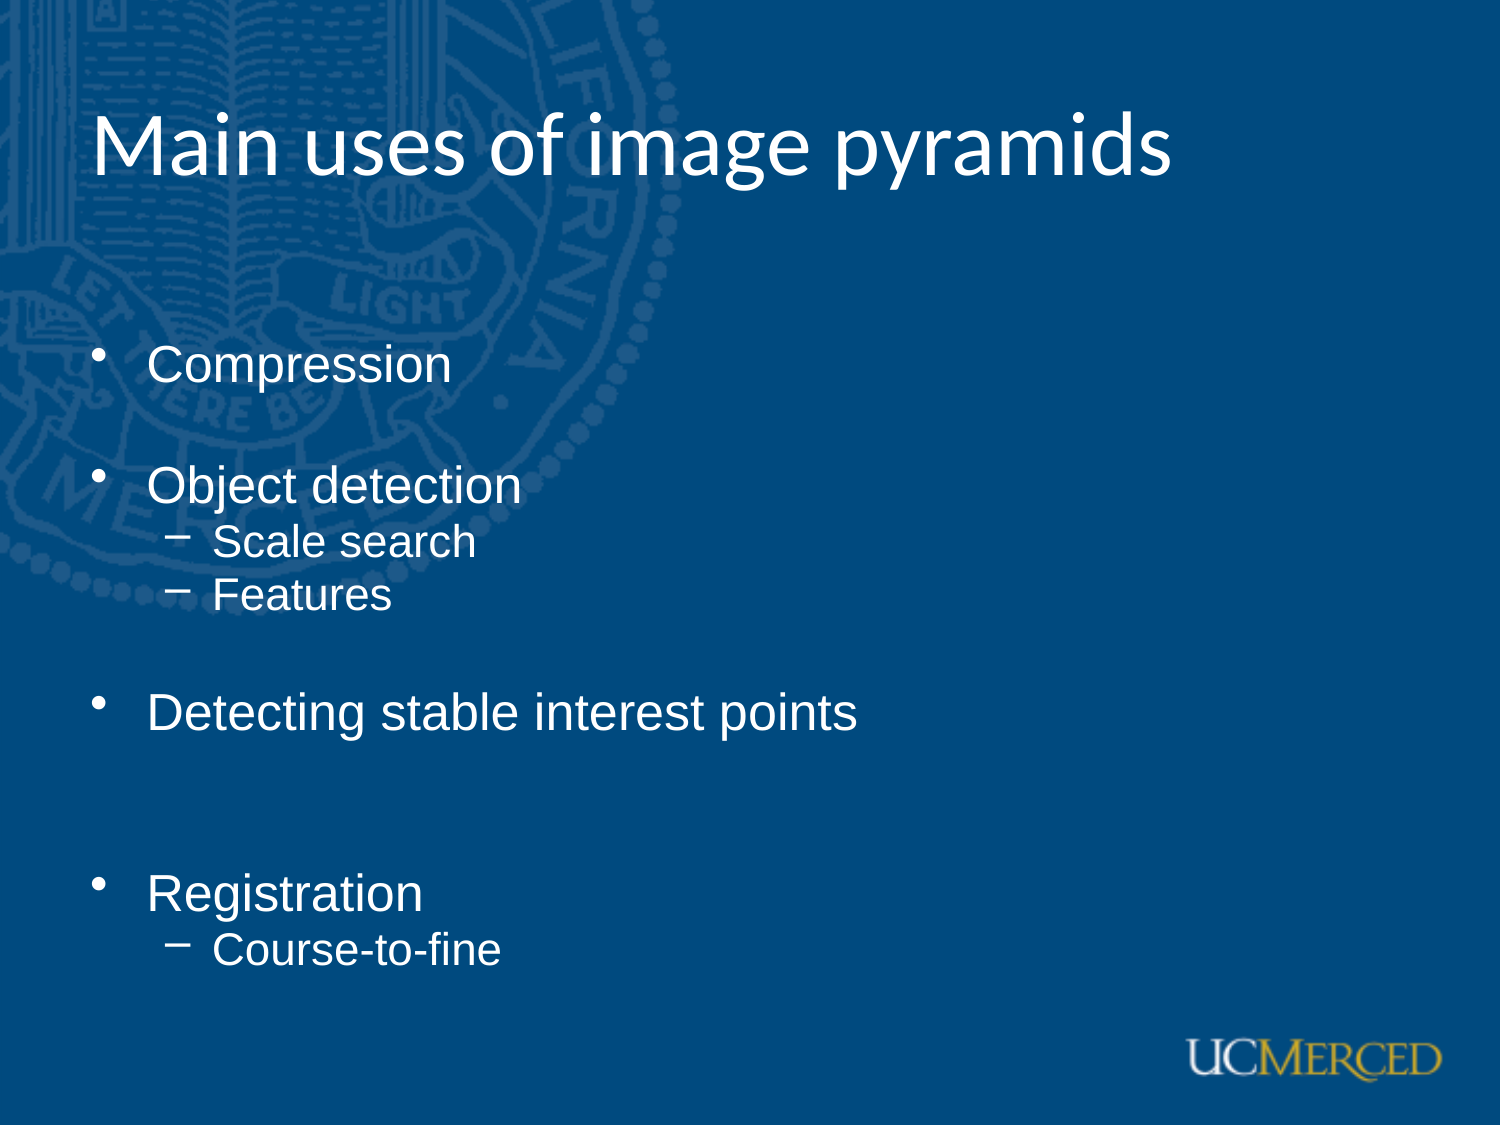

# Main uses of image pyramids

Compression

Object detection
Scale search
Features

Detecting stable interest points

Registration
Course-to-fine